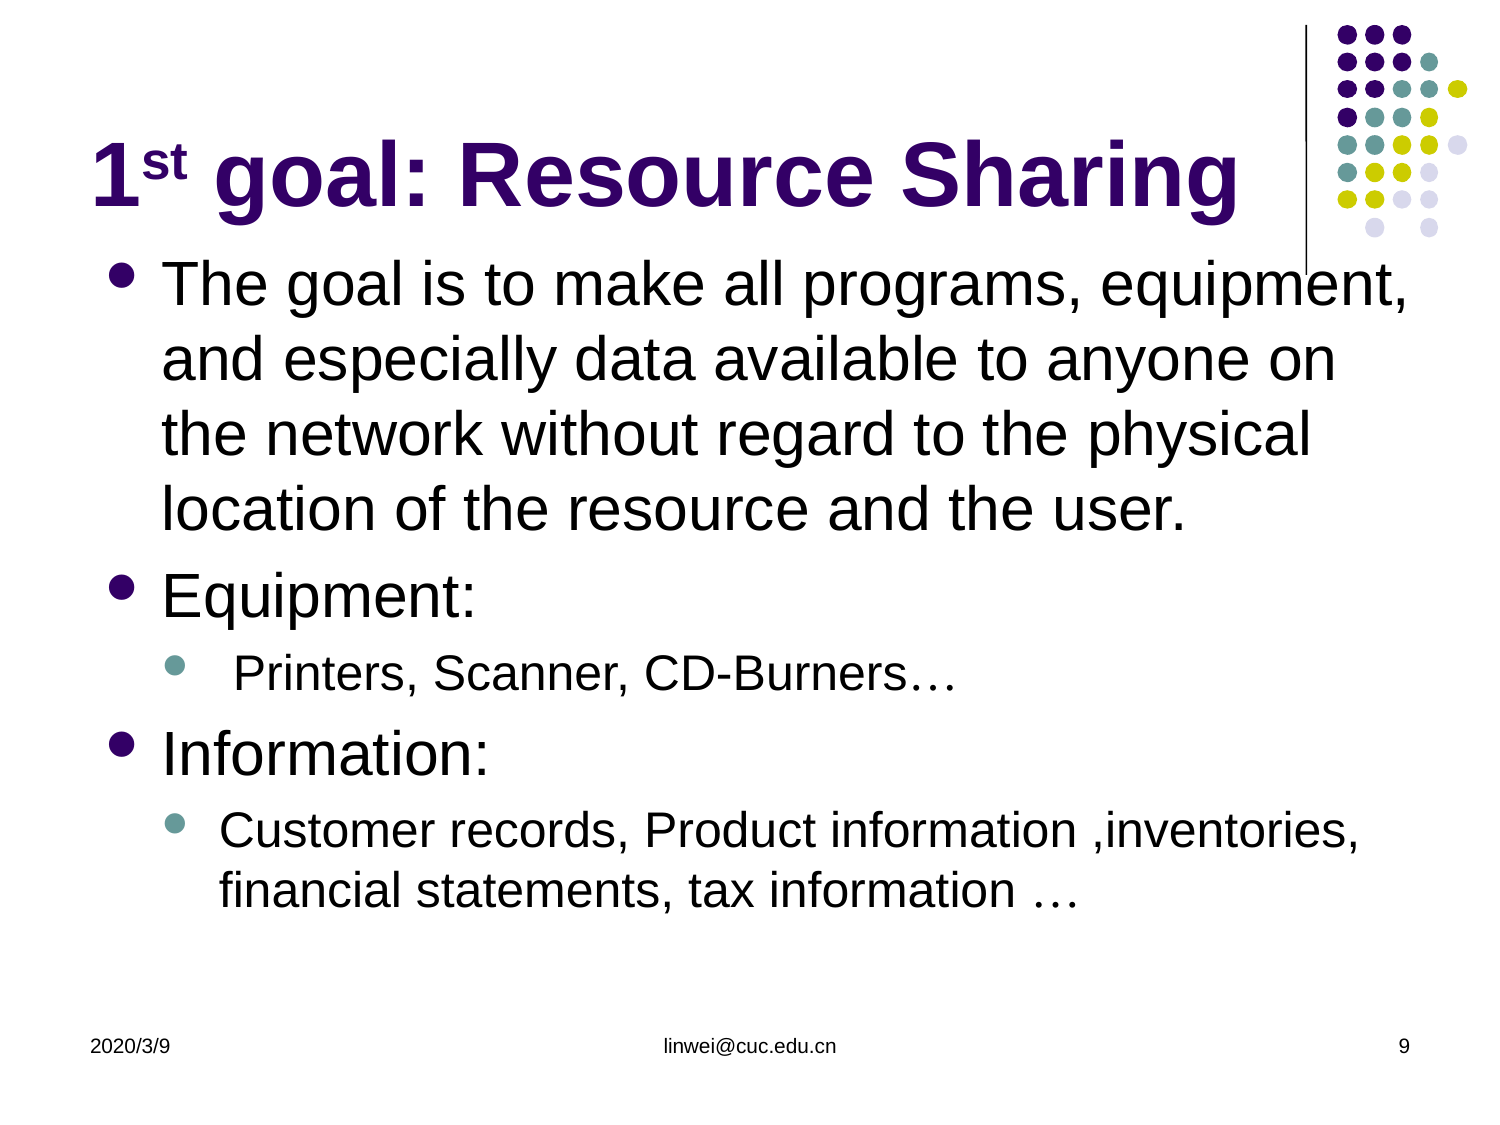

# 1st goal: Resource Sharing
The goal is to make all programs, equipment, and especially data available to anyone on the network without regard to the physical location of the resource and the user.
Equipment:
 Printers, Scanner, CD-Burners…
Information:
Customer records, Product information ,inventories, financial statements, tax information …
2020/3/9
linwei@cuc.edu.cn
9